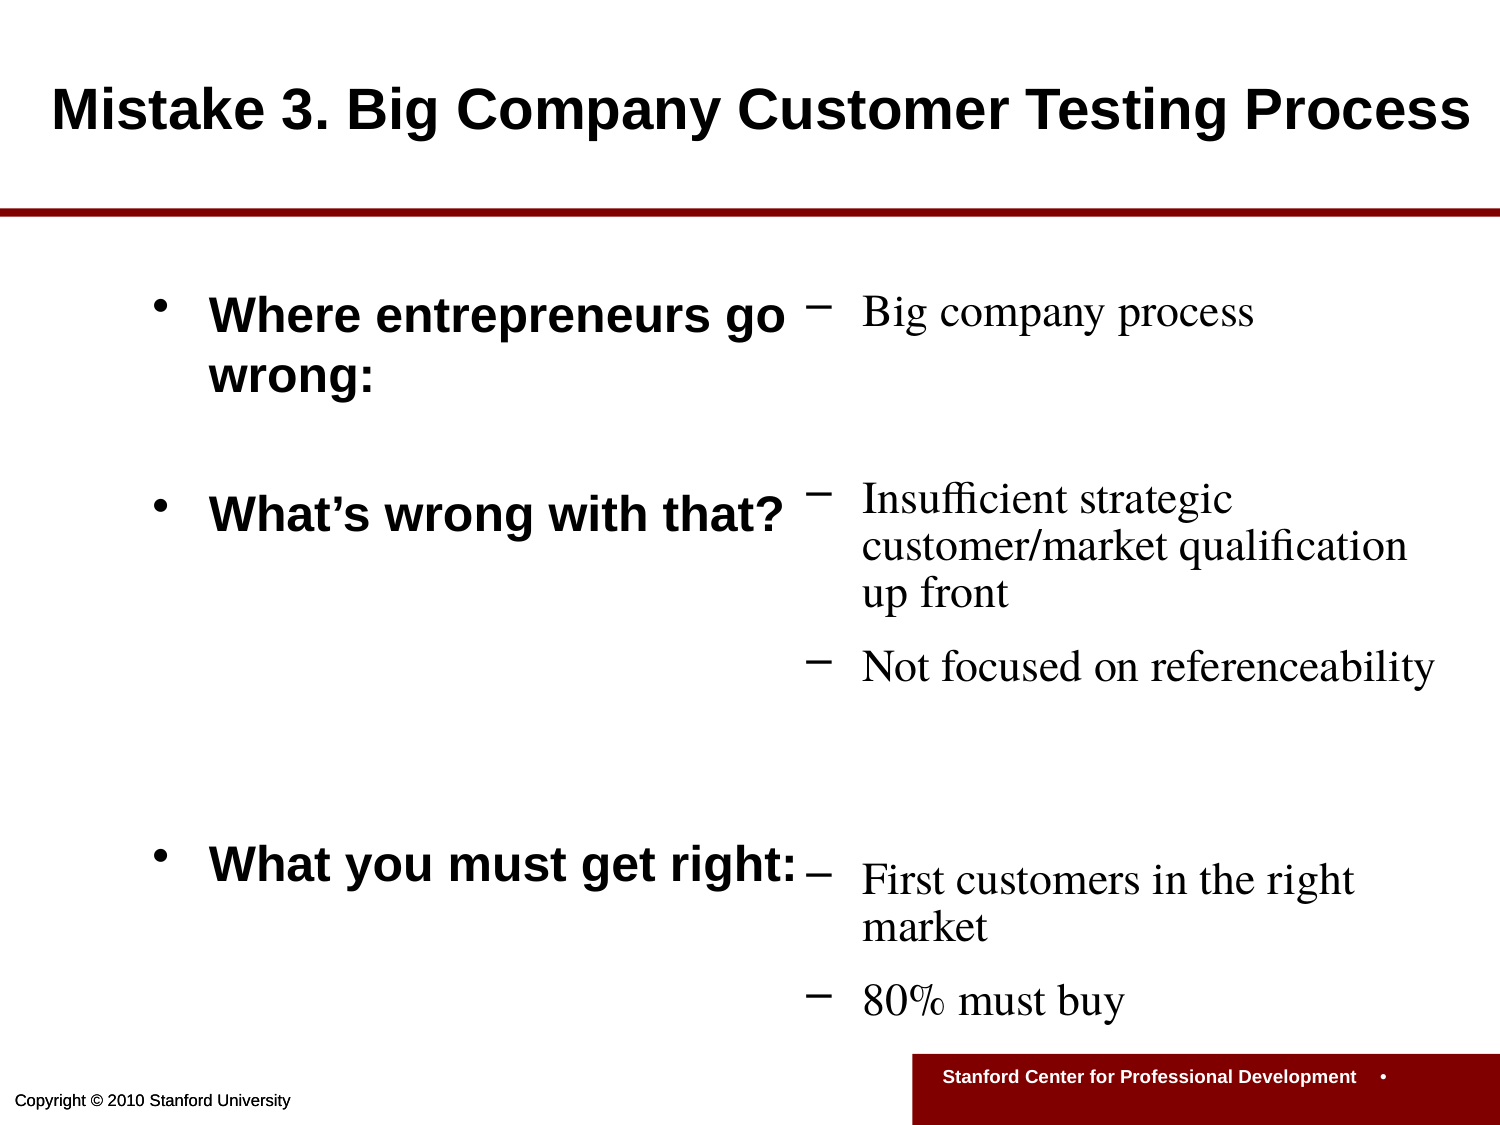

# Mistake 3. Big Company Customer Testing Process
Where entrepreneurs go wrong:

What’s wrong with that?

What you must get right:
Big company process
Insufficient strategic customer/market qualification up front
Not focused on referenceability
First customers in the right market
80% must buy